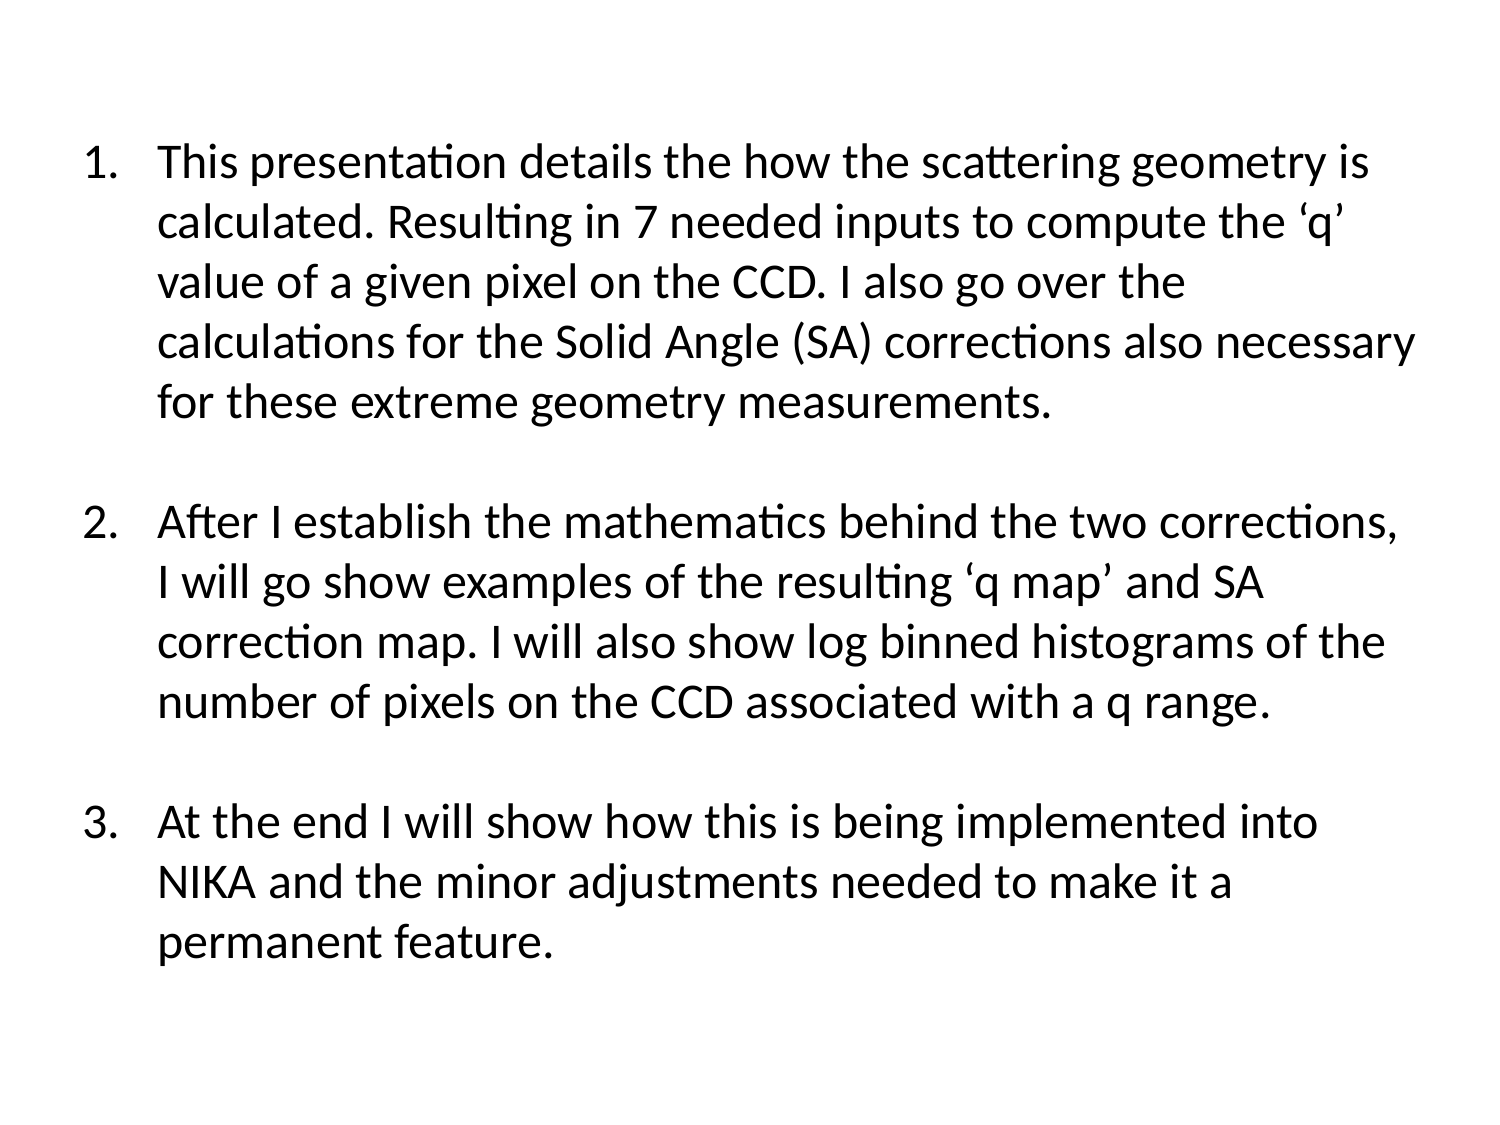

This presentation details the how the scattering geometry is calculated. Resulting in 7 needed inputs to compute the ‘q’ value of a given pixel on the CCD. I also go over the calculations for the Solid Angle (SA) corrections also necessary for these extreme geometry measurements.

After I establish the mathematics behind the two corrections, I will go show examples of the resulting ‘q map’ and SA correction map. I will also show log binned histograms of the number of pixels on the CCD associated with a q range.

At the end I will show how this is being implemented into NIKA and the minor adjustments needed to make it a permanent feature.